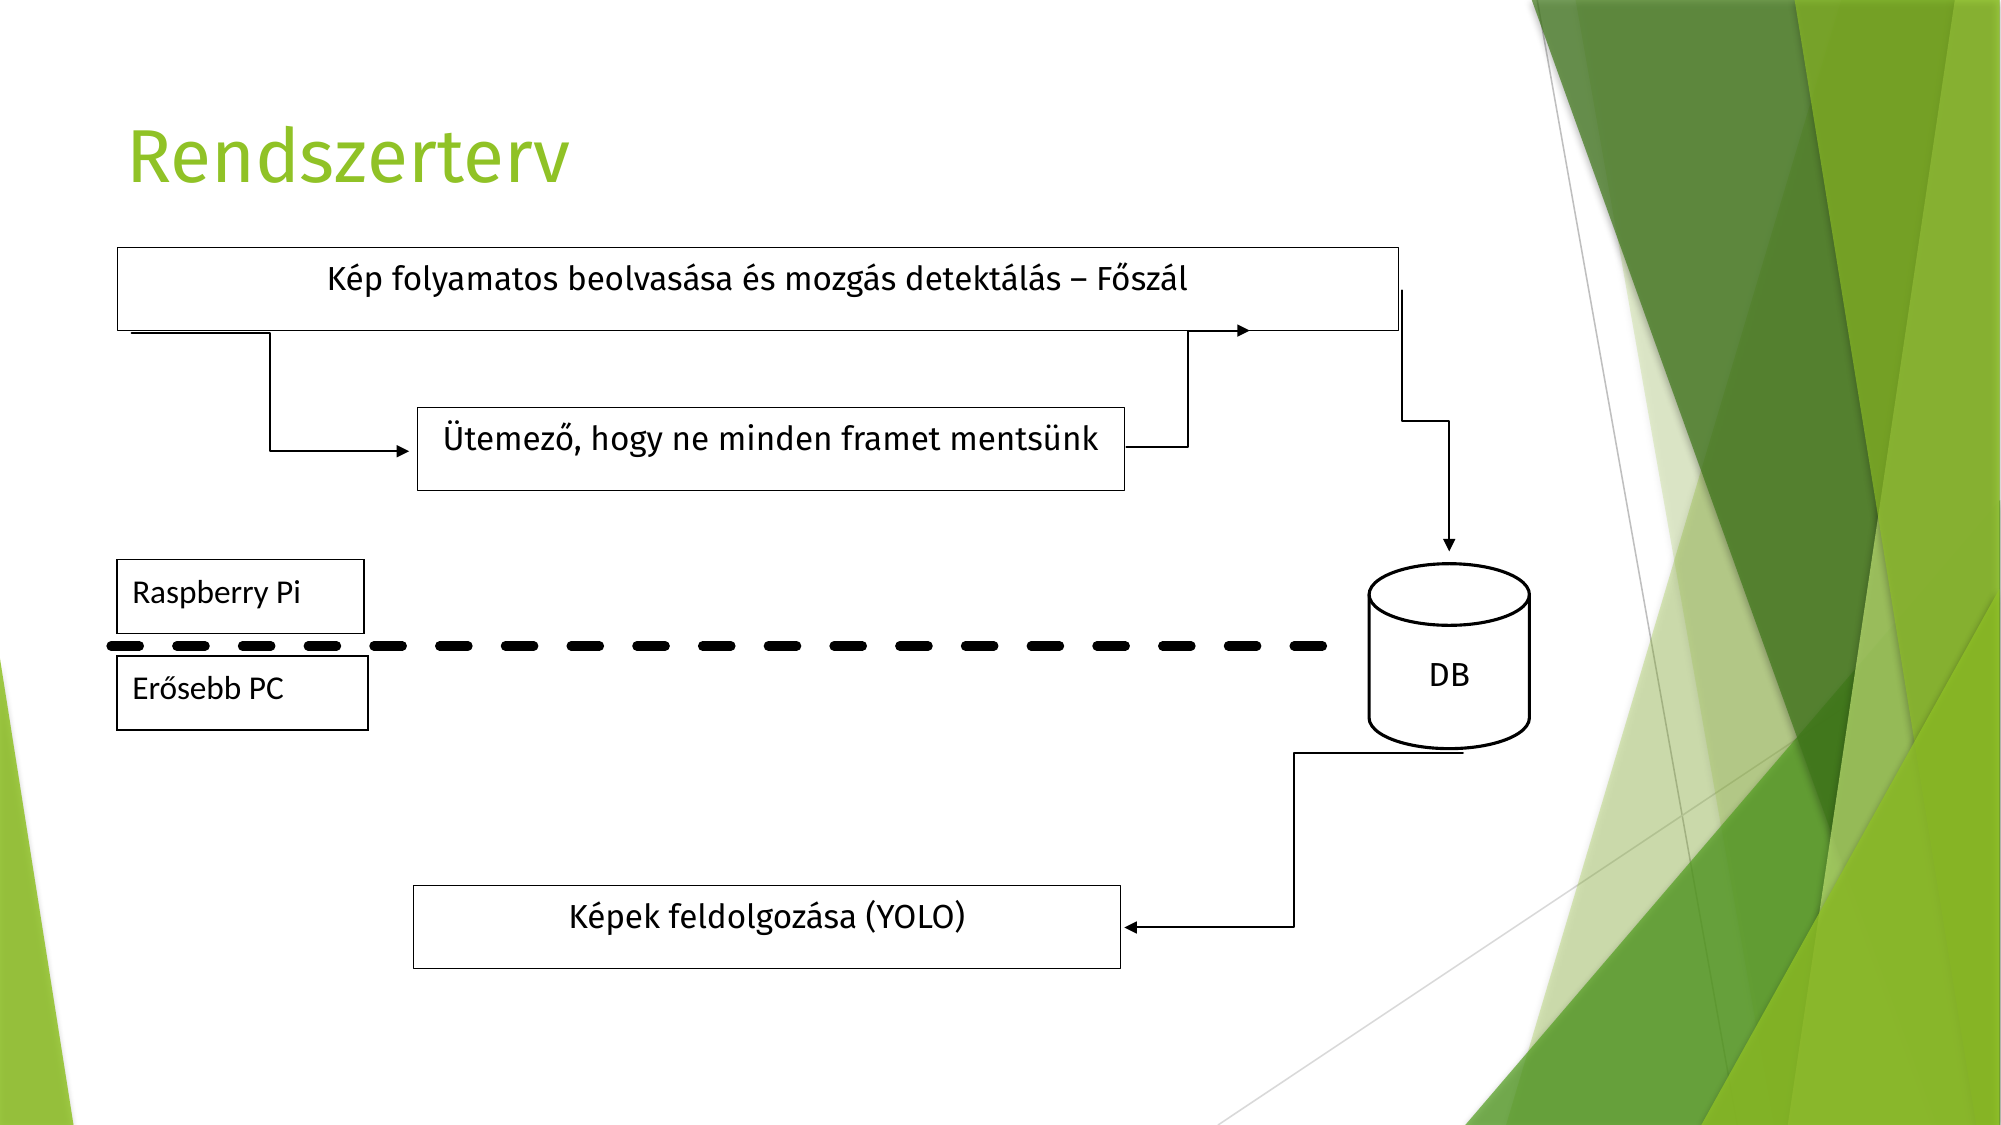

# Rendszerterv
Kép folyamatos beolvasása és mozgás detektálás – Főszál
Ütemező, hogy ne minden framet mentsünk
Képek feldolgozása (YOLO)
DB
Raspberry Pi
Erősebb PC